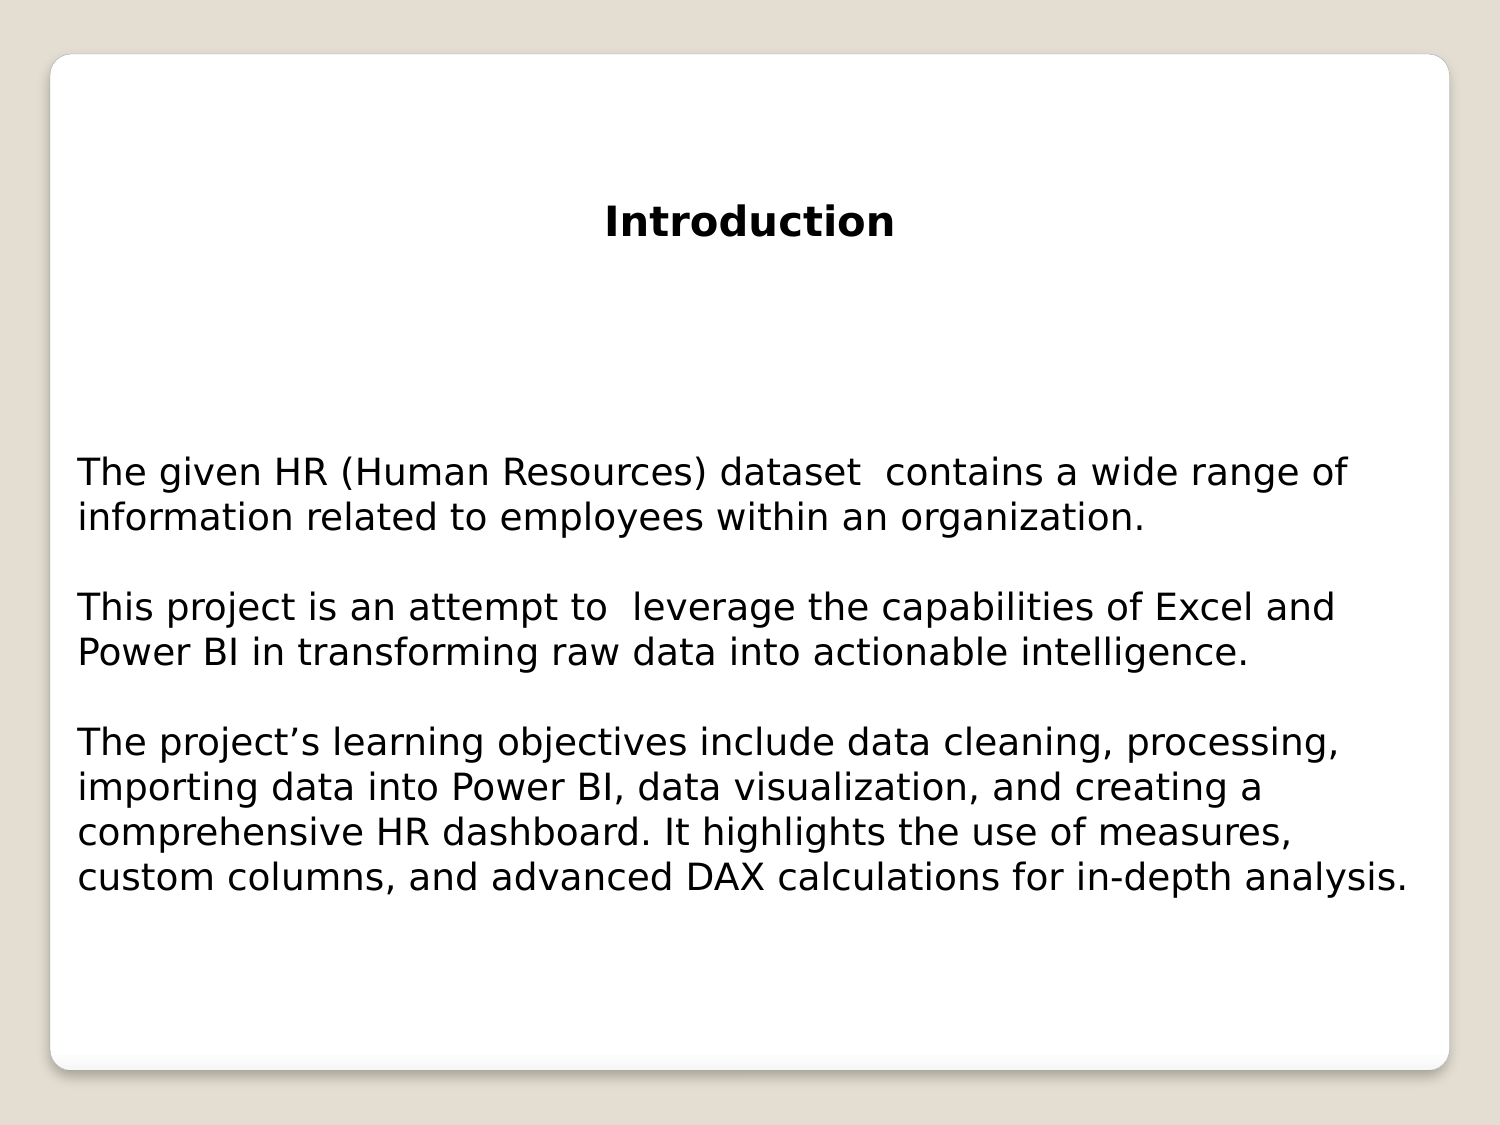

Introduction

The given HR (Human Resources) dataset  contains a wide range of information related to employees within an organization.

This project is an attempt to  leverage the capabilities of Excel and Power BI in transforming raw data into actionable intelligence.

The project’s learning objectives include data cleaning, processing, importing data into Power BI, data visualization, and creating a comprehensive HR dashboard. It highlights the use of measures, custom columns, and advanced DAX calculations for in-depth analysis.